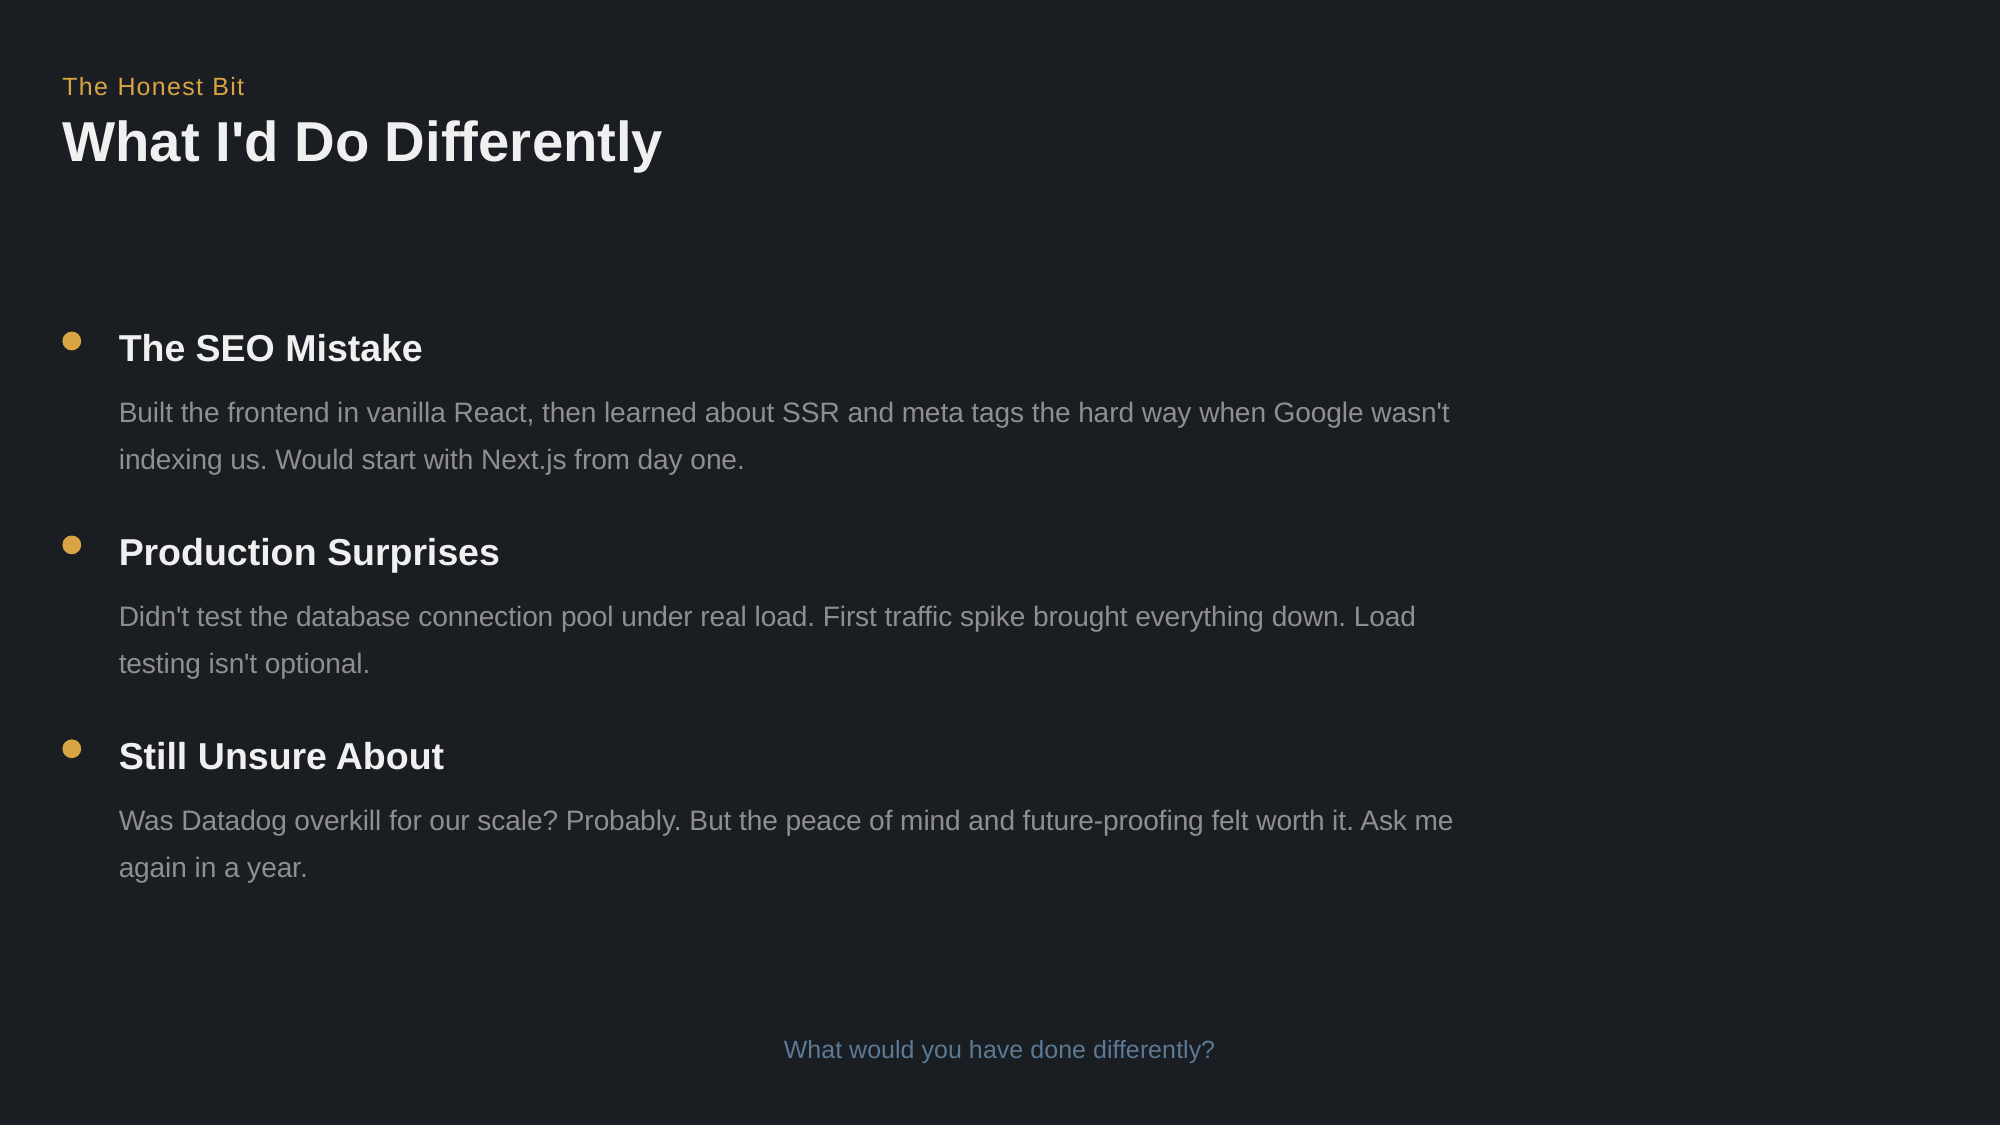

The Honest Bit
What I'd Do Differently
The SEO Mistake

Built the frontend in vanilla React, then learned about SSR and meta tags the hard way when Google wasn't indexing us. Would start with Next.js from day one.
Production Surprises

Didn't test the database connection pool under real load. First traffic spike brought everything down. Load testing isn't optional.
Still Unsure About

Was Datadog overkill for our scale? Probably. But the peace of mind and future-proofing felt worth it. Ask me again in a year.
What would you have done differently?